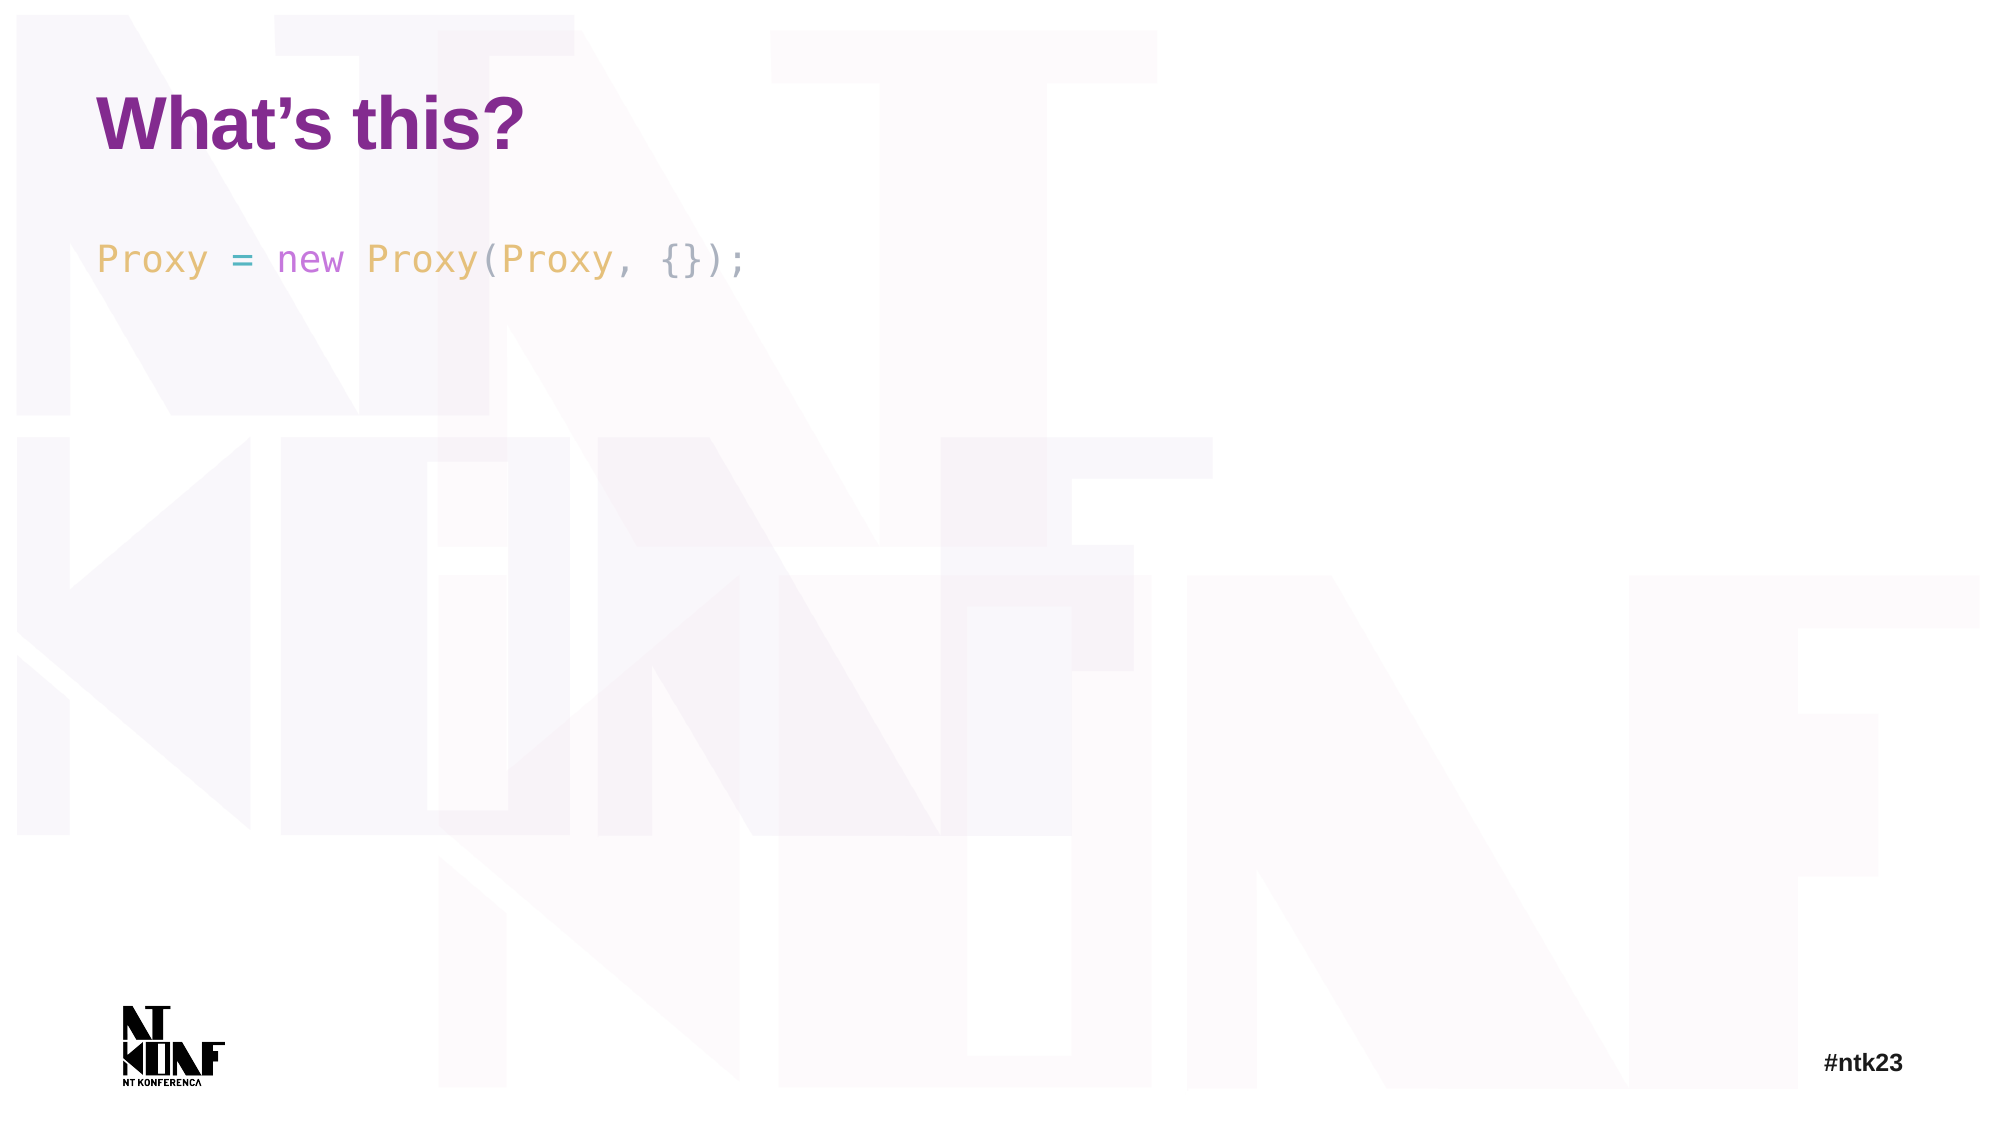

# What’s this?
Proxy = new Proxy(Proxy, {});